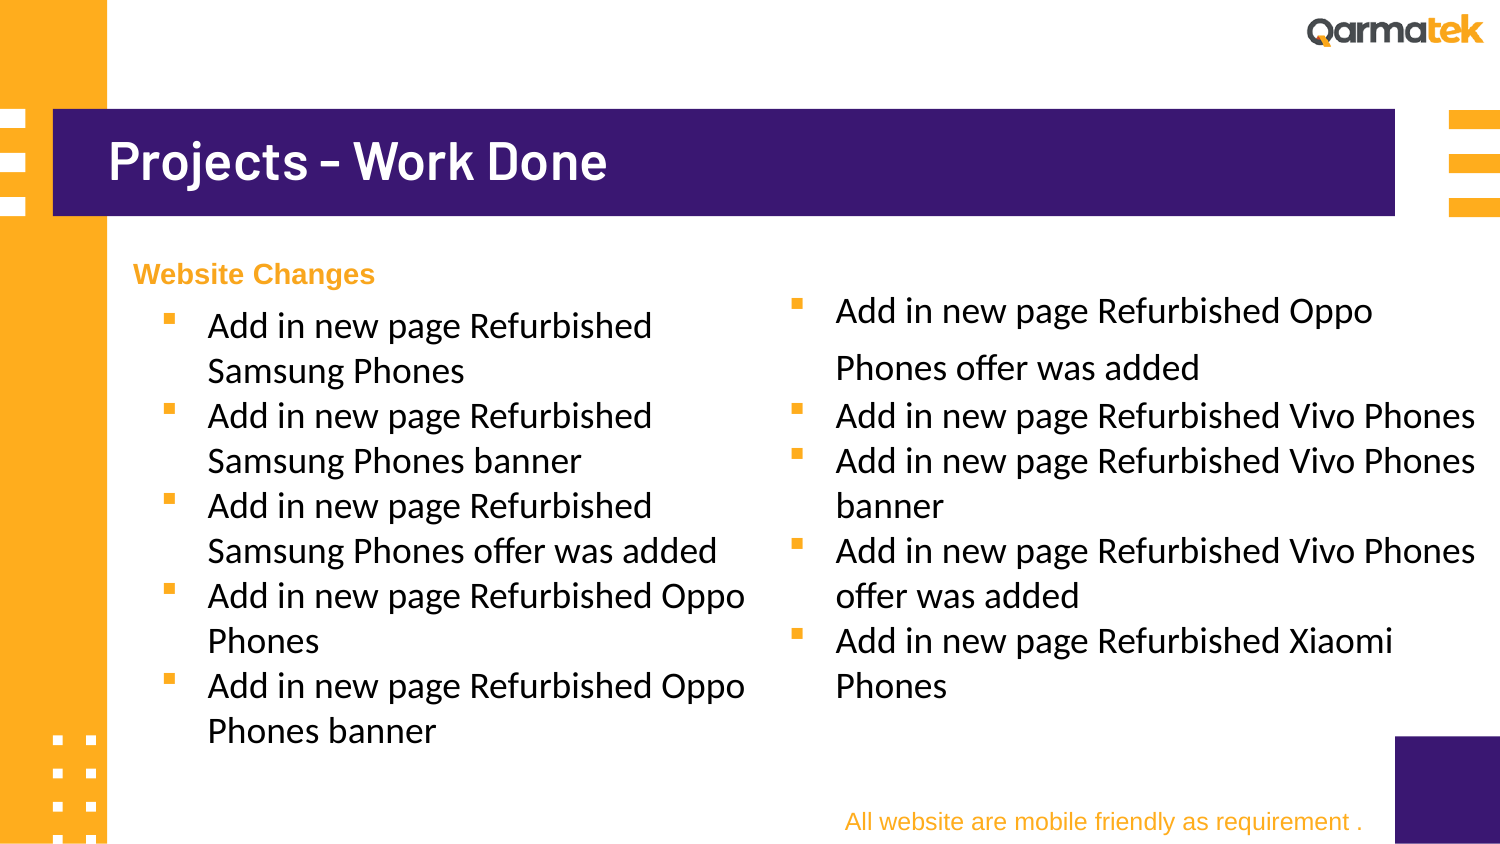

# Projects - Work Done
Website Changes
Add in new page Refurbished Oppo Phones offer was added
Add in new page Refurbished Vivo Phones
Add in new page Refurbished Vivo Phones banner
Add in new page Refurbished Vivo Phones offer was added
Add in new page Refurbished Xiaomi Phones
Add in new page Refurbished Samsung Phones
Add in new page Refurbished Samsung Phones banner
Add in new page Refurbished Samsung Phones offer was added
Add in new page Refurbished Oppo Phones
Add in new page Refurbished Oppo Phones banner
All website are mobile friendly as requirement .